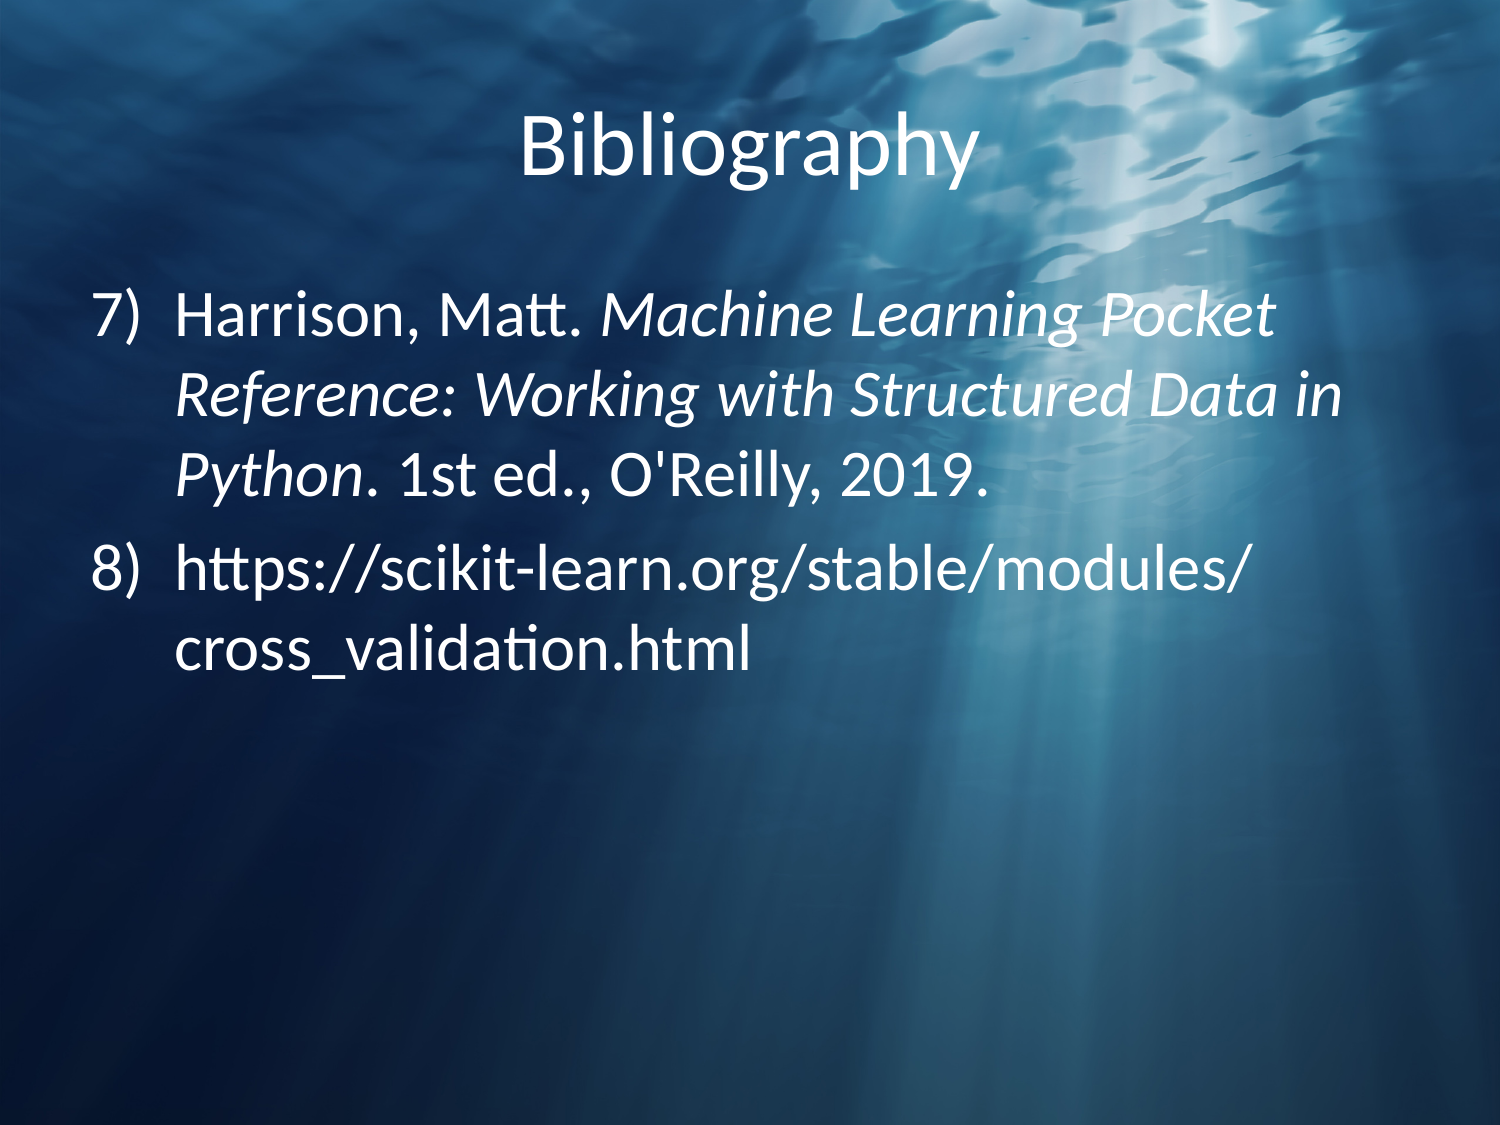

# Bibliography
Harrison, Matt. Machine Learning Pocket Reference: Working with Structured Data in Python. 1st ed., O'Reilly, 2019.
https://scikit-learn.org/stable/modules/cross_validation.html